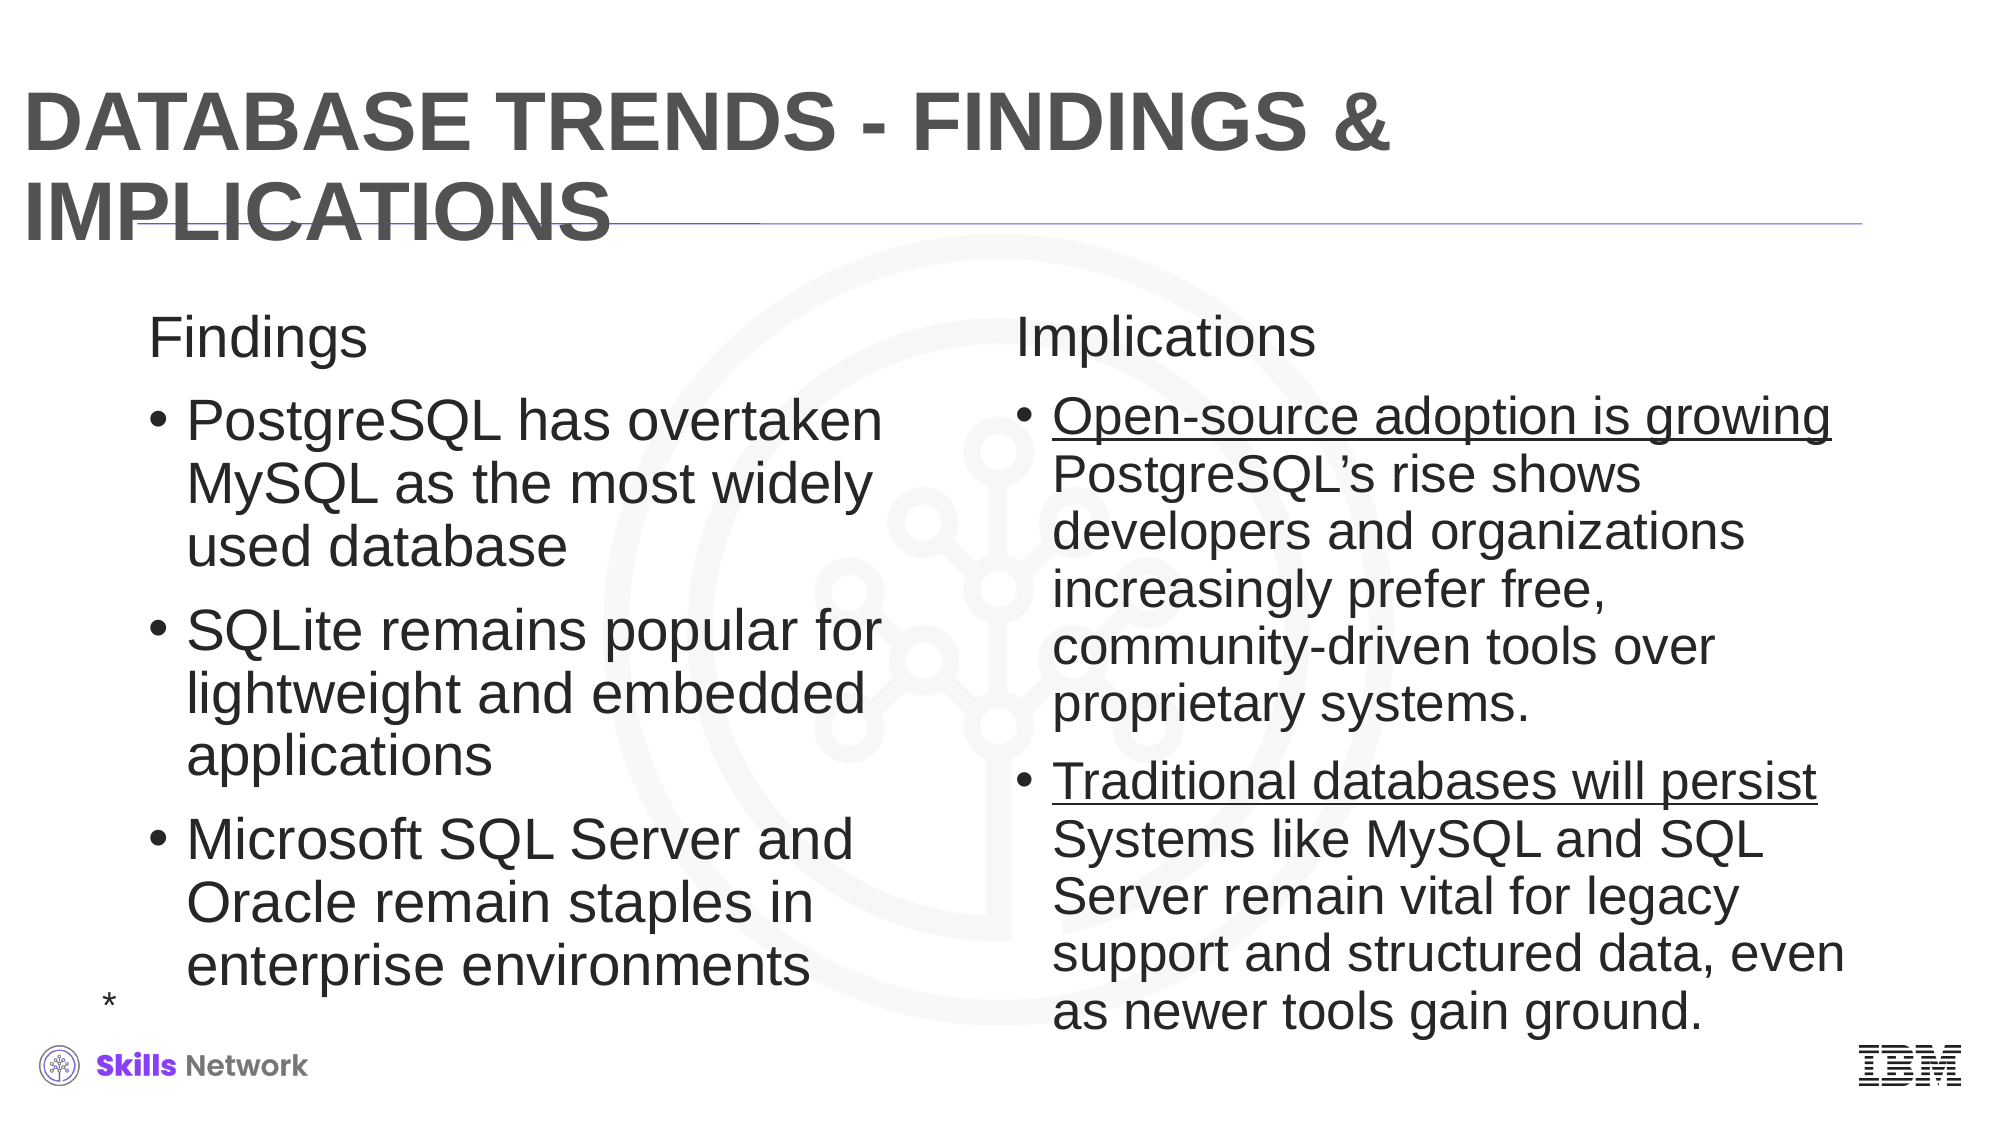

# DATABASE TRENDS - FINDINGS & IMPLICATIONS
Findings
PostgreSQL has overtaken MySQL as the most widely used database
SQLite remains popular for lightweight and embedded applications
Microsoft SQL Server and Oracle remain staples in enterprise environments
Implications
Open-source adoption is growing PostgreSQL’s rise shows developers and organizations increasingly prefer free, community-driven tools over proprietary systems.
Traditional databases will persist Systems like MySQL and SQL Server remain vital for legacy support and structured data, even as newer tools gain ground.

*